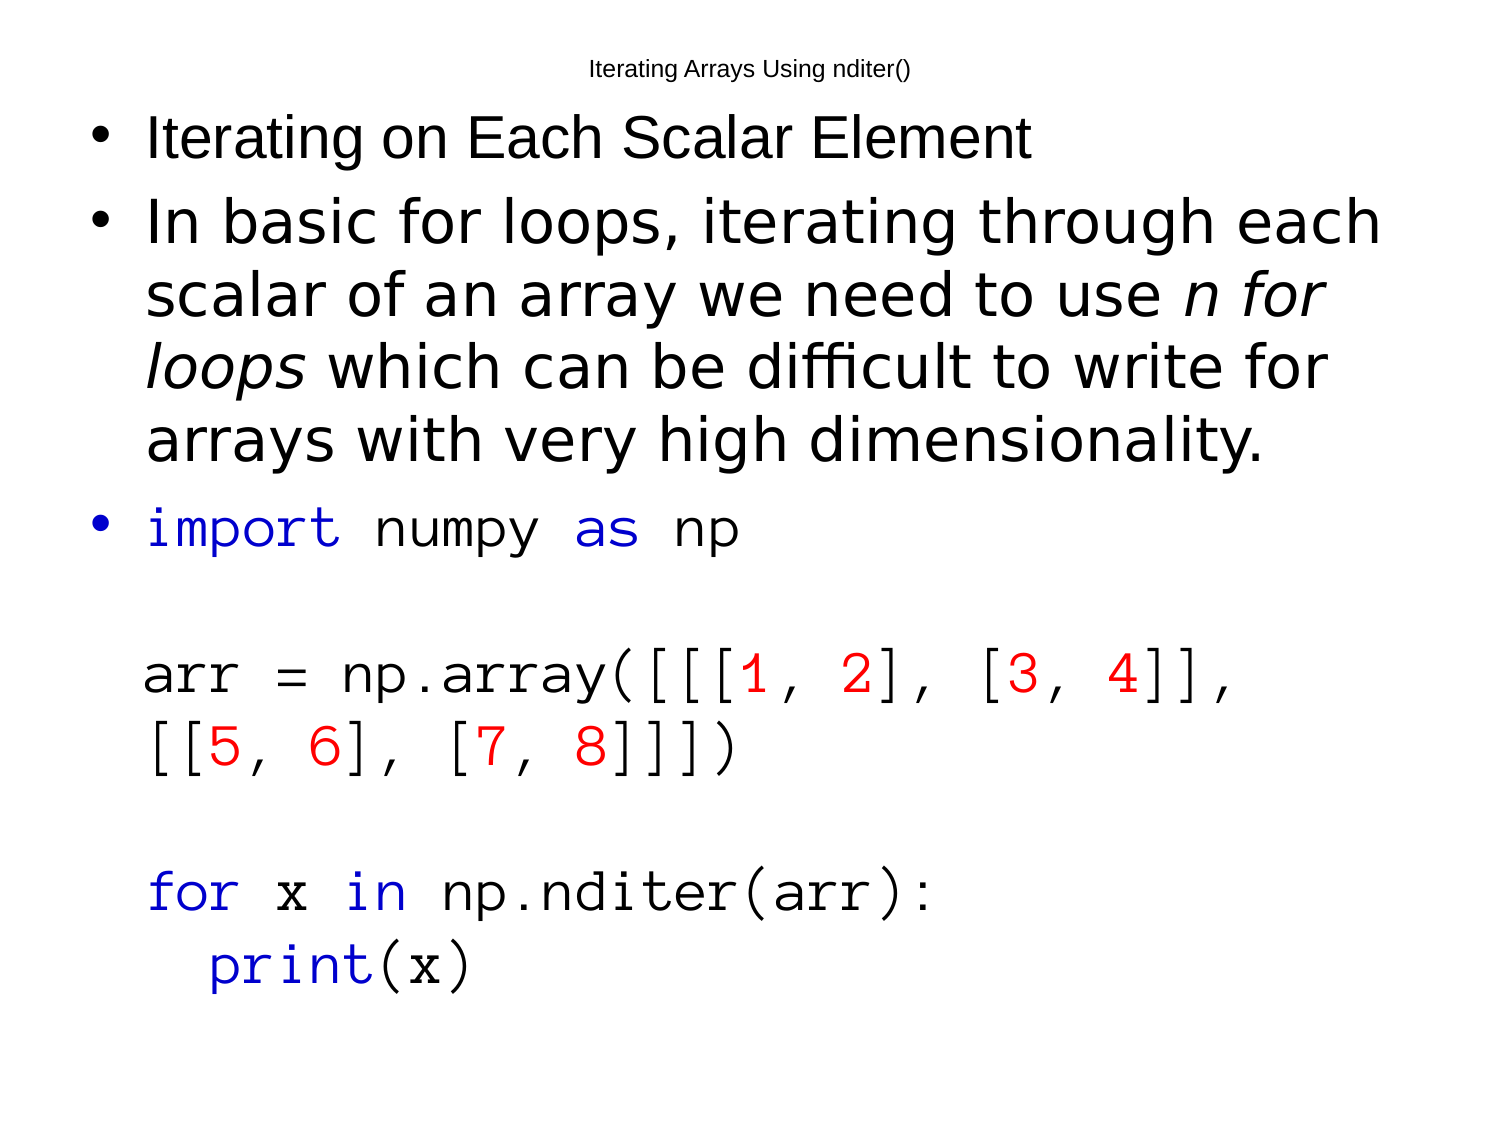

# Iterating Arrays Using nditer()
Iterating on Each Scalar Element
In basic for loops, iterating through each scalar of an array we need to use n for loops which can be difficult to write for arrays with very high dimensionality.
import numpy as np
arr = np.array([[[1, 2], [3, 4]], [[5, 6], [7, 8]]])
for x in np.nditer(arr):
  print(x)